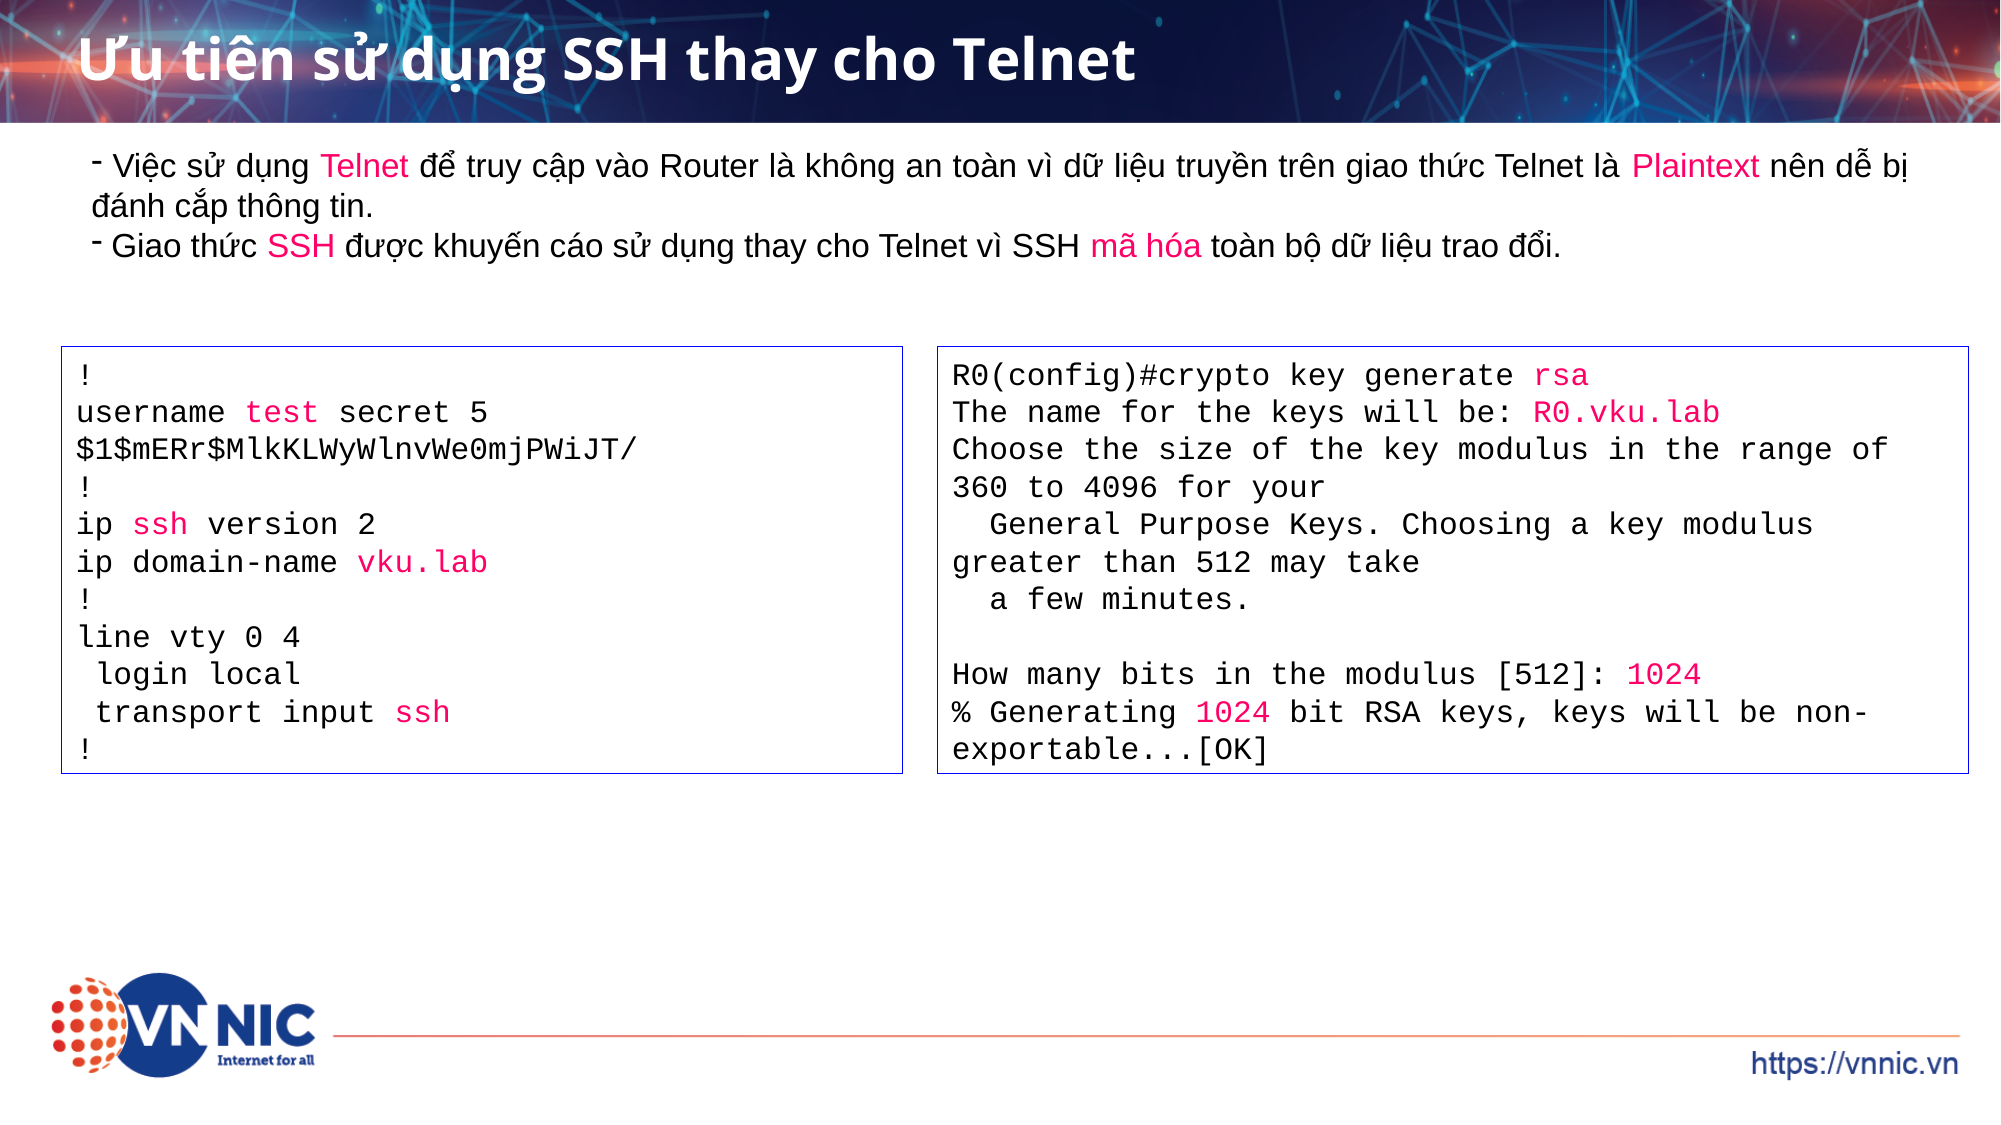

# Ưu tiên sử dụng SSH thay cho Telnet
 Việc sử dụng Telnet để truy cập vào Router là không an toàn vì dữ liệu truyền trên giao thức Telnet là Plaintext nên dễ bị đánh cắp thông tin.
 Giao thức SSH được khuyến cáo sử dụng thay cho Telnet vì SSH mã hóa toàn bộ dữ liệu trao đổi.
!
username test secret 5 $1$mERr$MlkKLWyWlnvWe0mjPWiJT/
!
ip ssh version 2
ip domain-name vku.lab
!
line vty 0 4
 login local
 transport input ssh
!
R0(config)#crypto key generate rsa
The name for the keys will be: R0.vku.lab
Choose the size of the key modulus in the range of 360 to 4096 for your
  General Purpose Keys. Choosing a key modulus greater than 512 may take
  a few minutes.

How many bits in the modulus [512]: 1024
% Generating 1024 bit RSA keys, keys will be non-exportable...[OK]